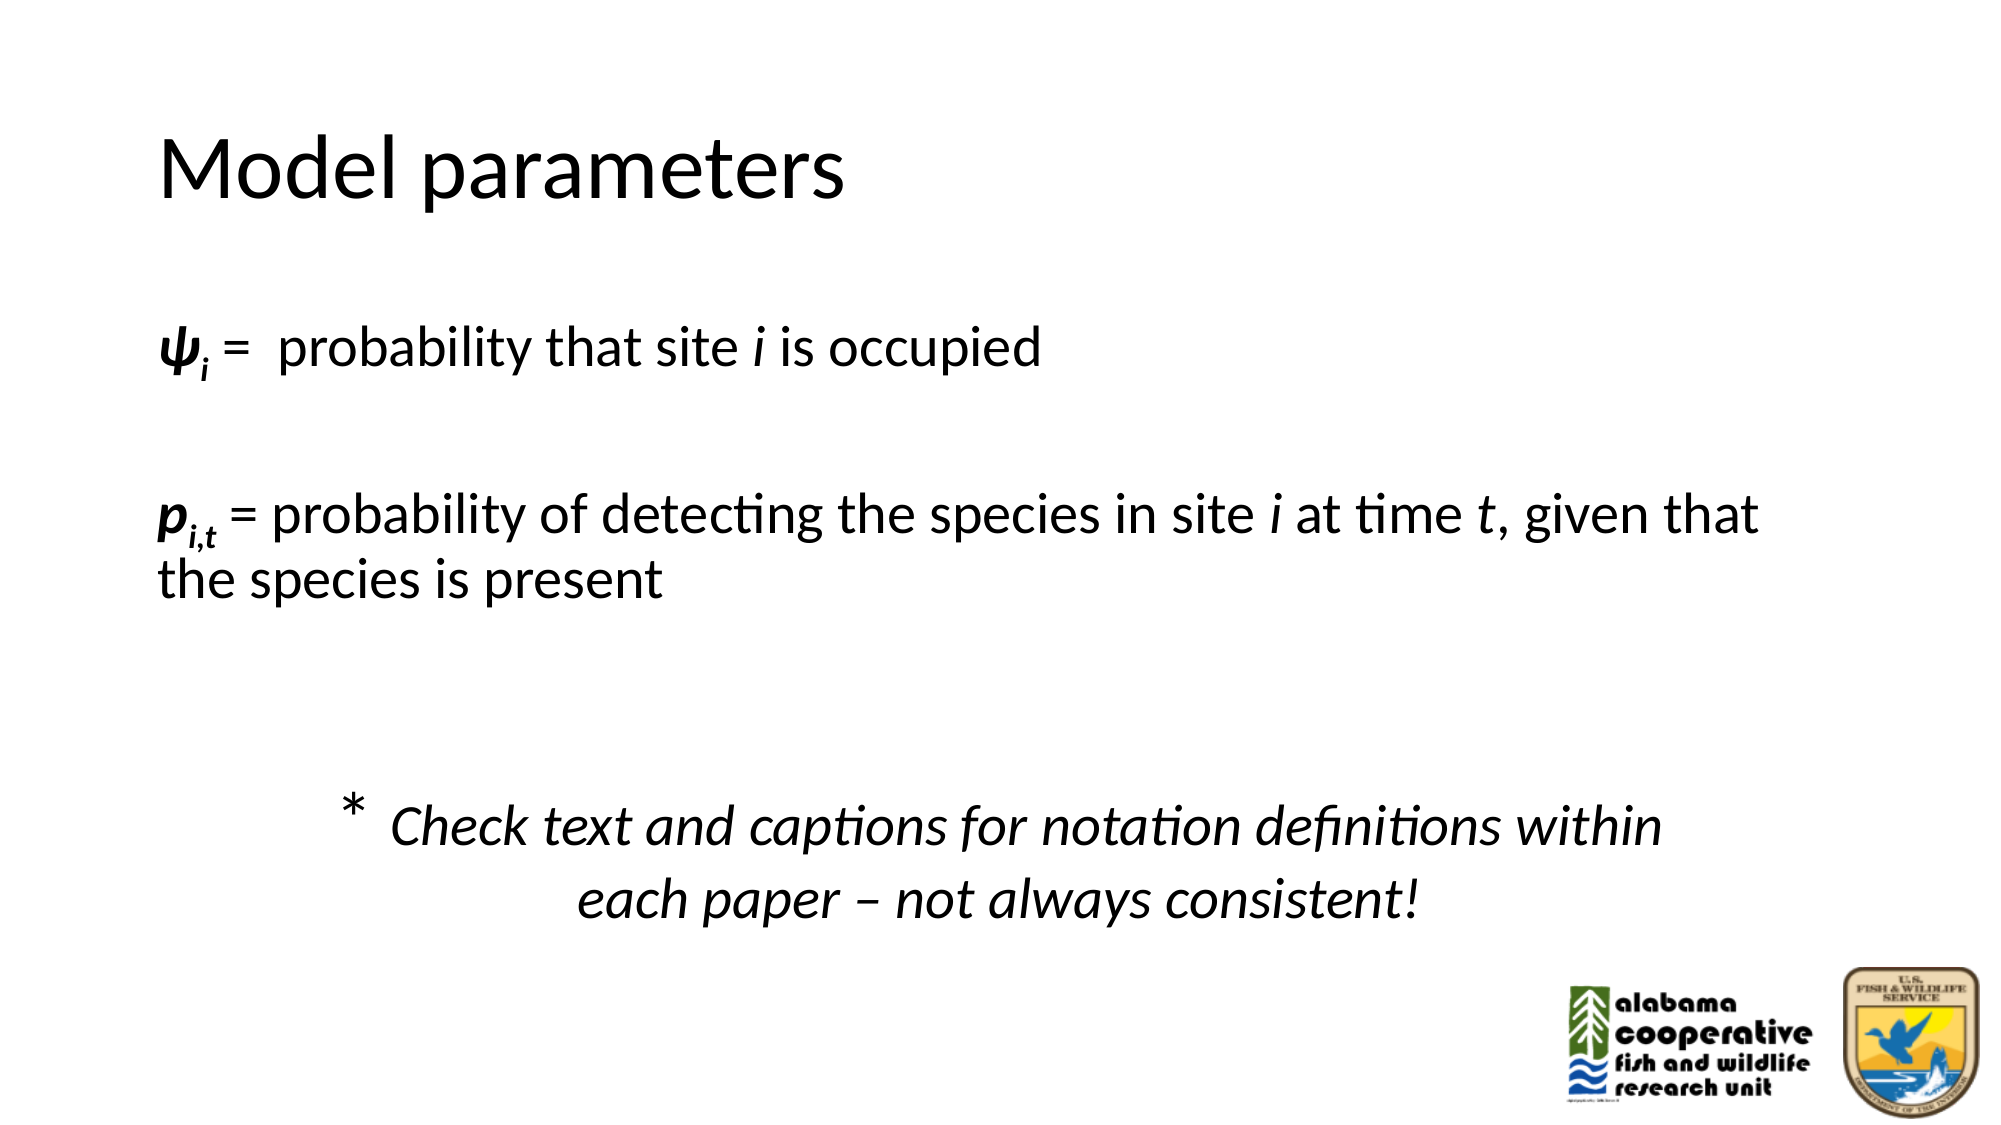

# Model parameters
ψi =  probability that site i is occupied

pi,t = probability of detecting the species in site i at time t, given that the species is present

* Check text and captions for notation definitions within each paper – not always consistent!